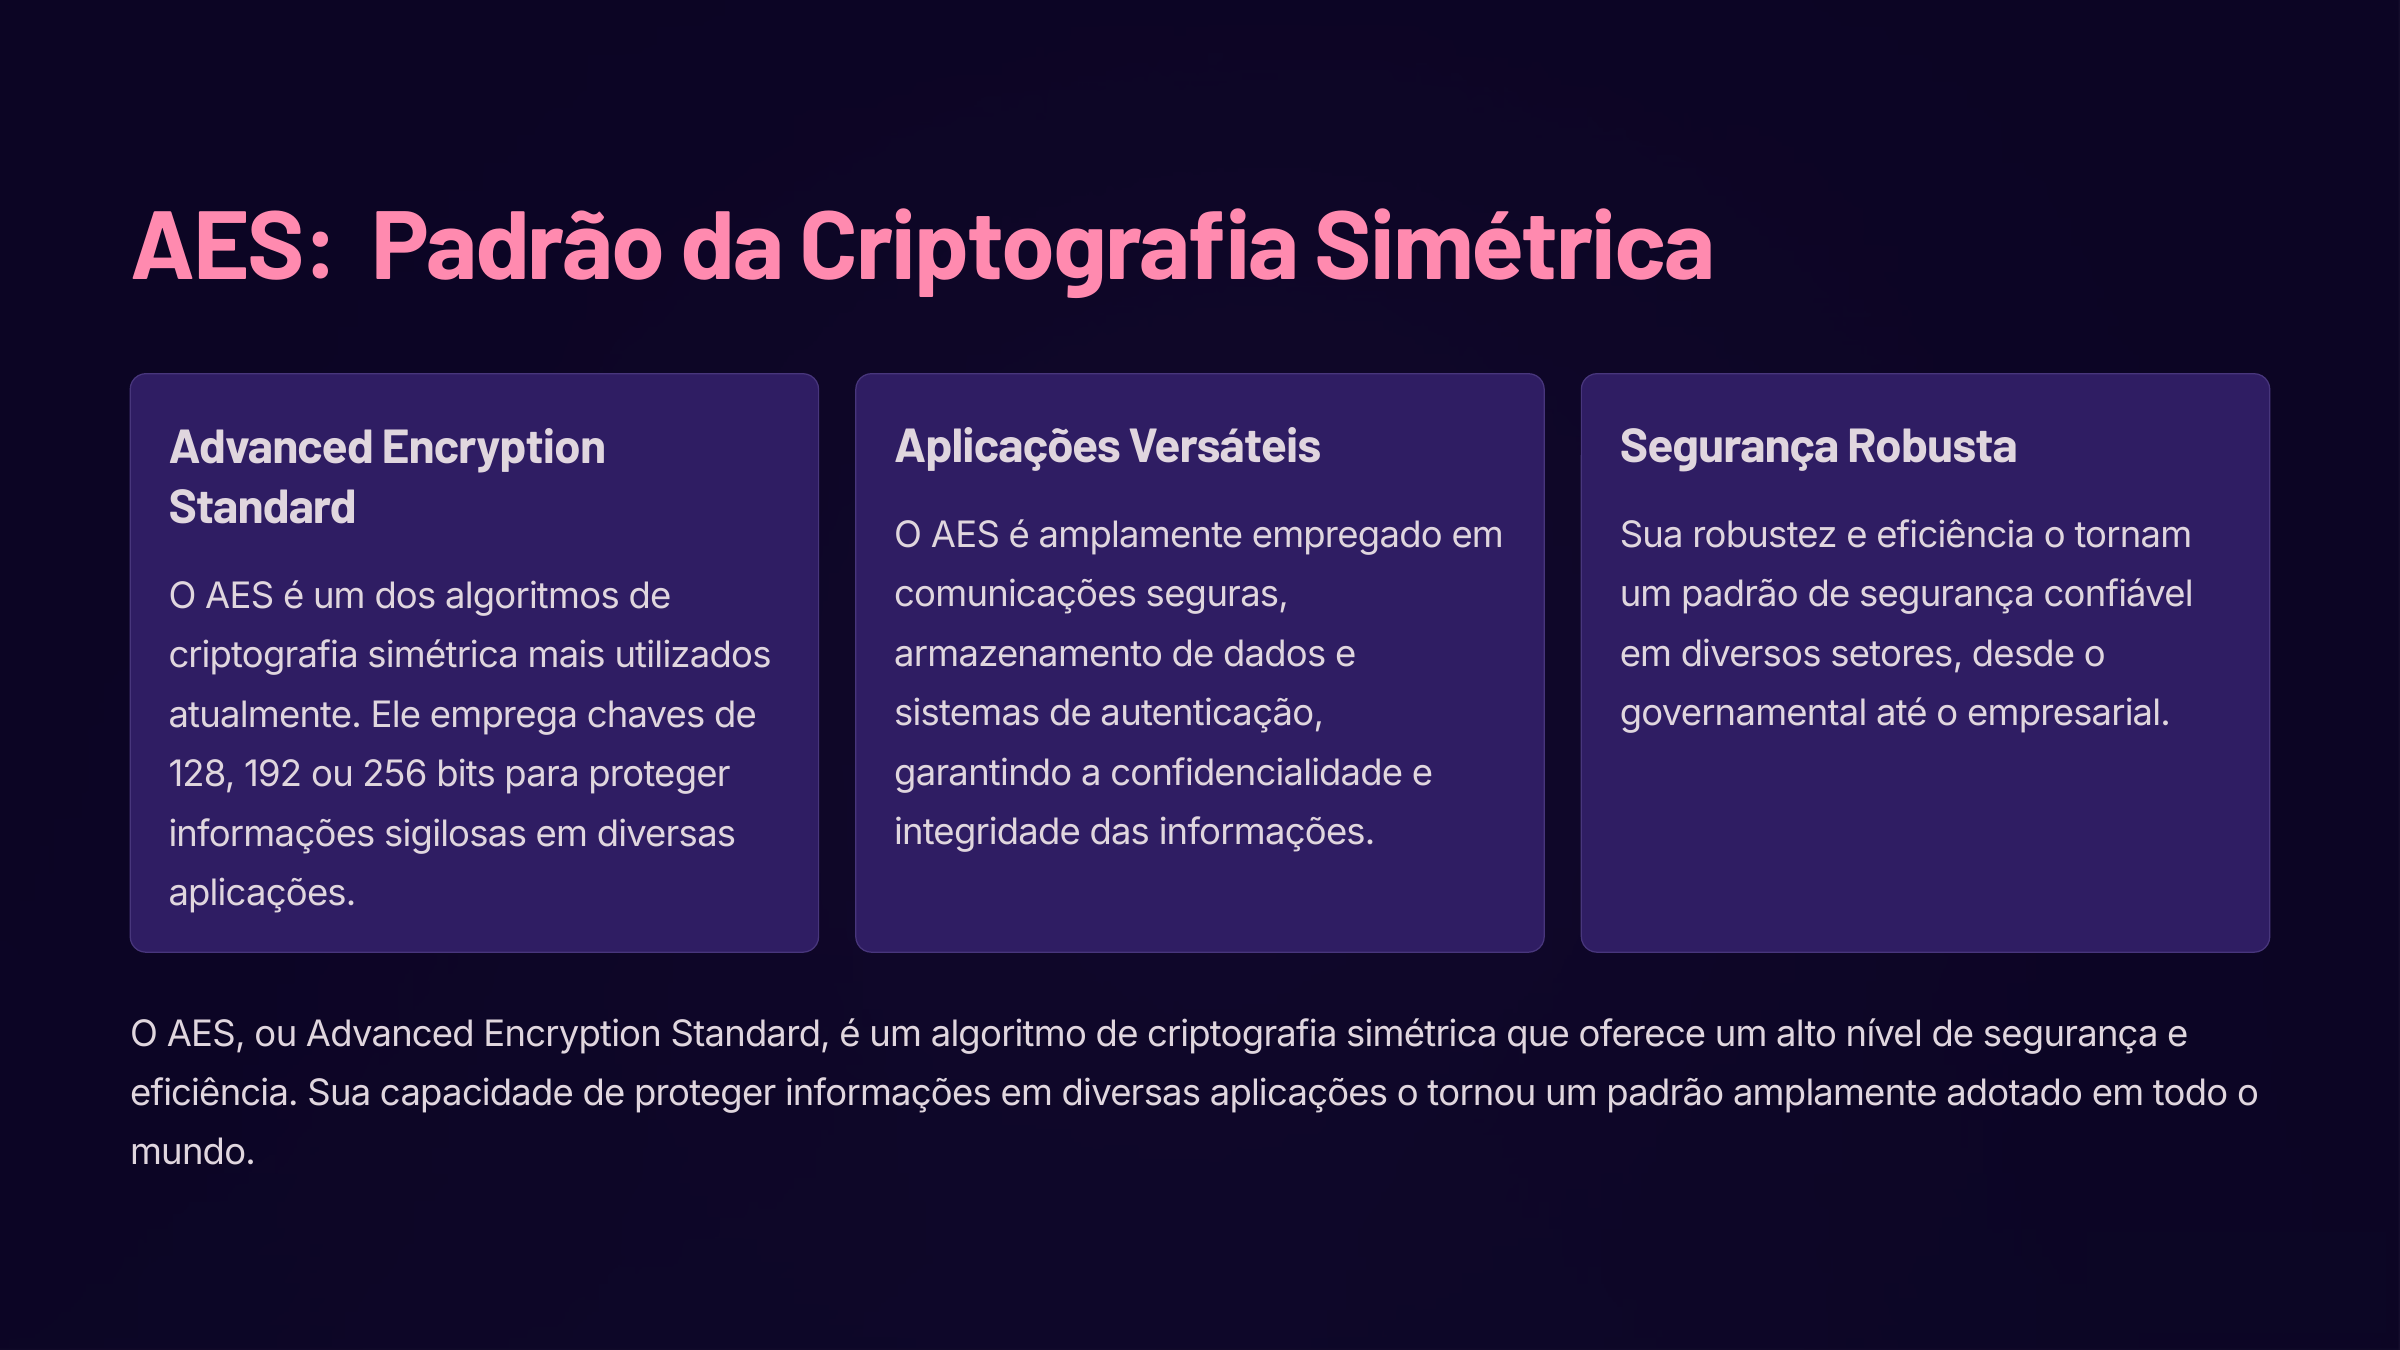

AES:  Padrão da Criptografia Simétrica

Advanced Encryption Standard
Aplicações Versáteis
Segurança Robusta
O AES é amplamente empregado em comunicações seguras, armazenamento de dados e sistemas de autenticação, garantindo a confidencialidade e integridade das informações.
Sua robustez e eficiência o tornam um padrão de segurança confiável em diversos setores, desde o governamental até o empresarial.
O AES é um dos algoritmos de criptografia simétrica mais utilizados atualmente. Ele emprega chaves de 128, 192 ou 256 bits para proteger informações sigilosas em diversas aplicações.
O AES, ou Advanced Encryption Standard, é um algoritmo de criptografia simétrica que oferece um alto nível de segurança e eficiência. Sua capacidade de proteger informações em diversas aplicações o tornou um padrão amplamente adotado em todo o mundo.